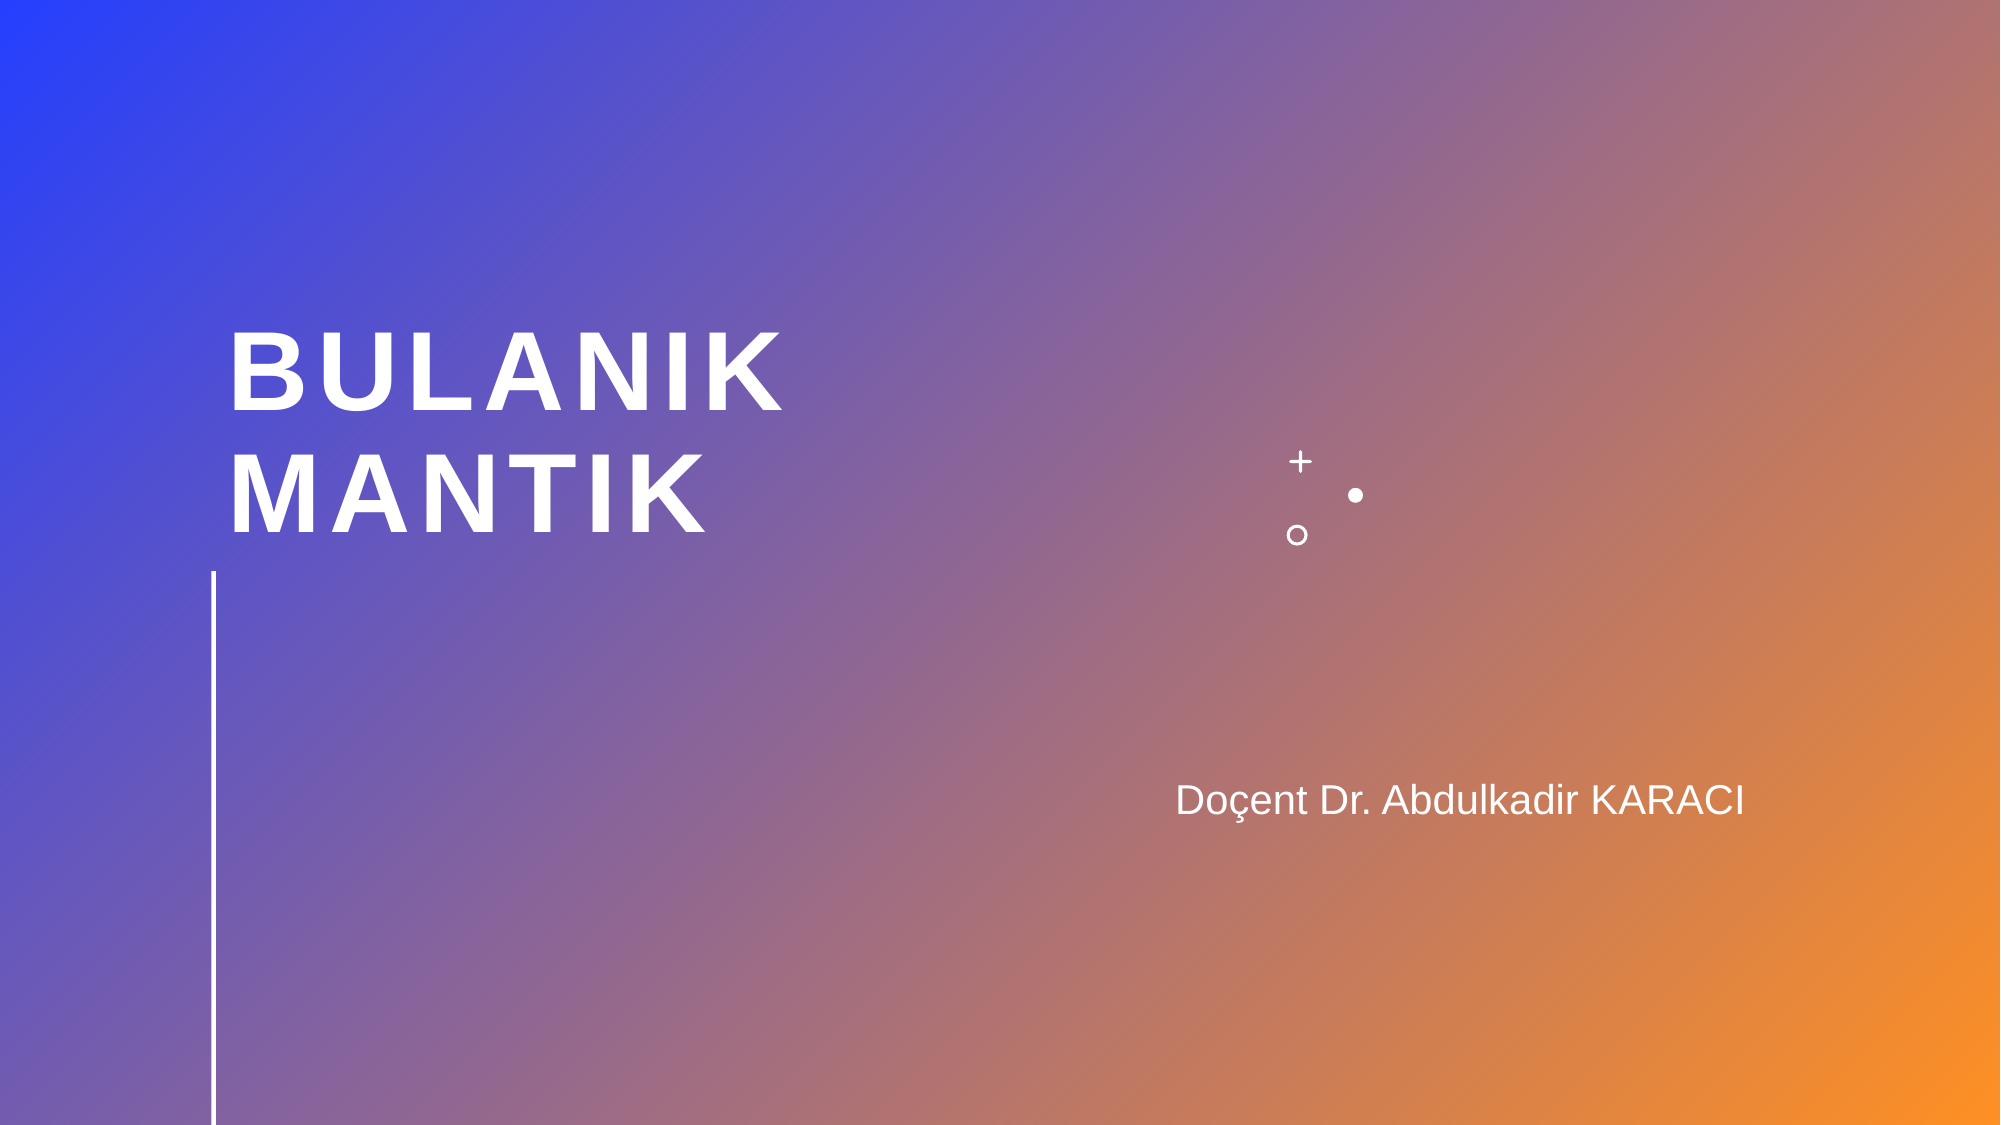

# BULANIK MANTIK
Doçent Dr. Abdulkadir KARACI